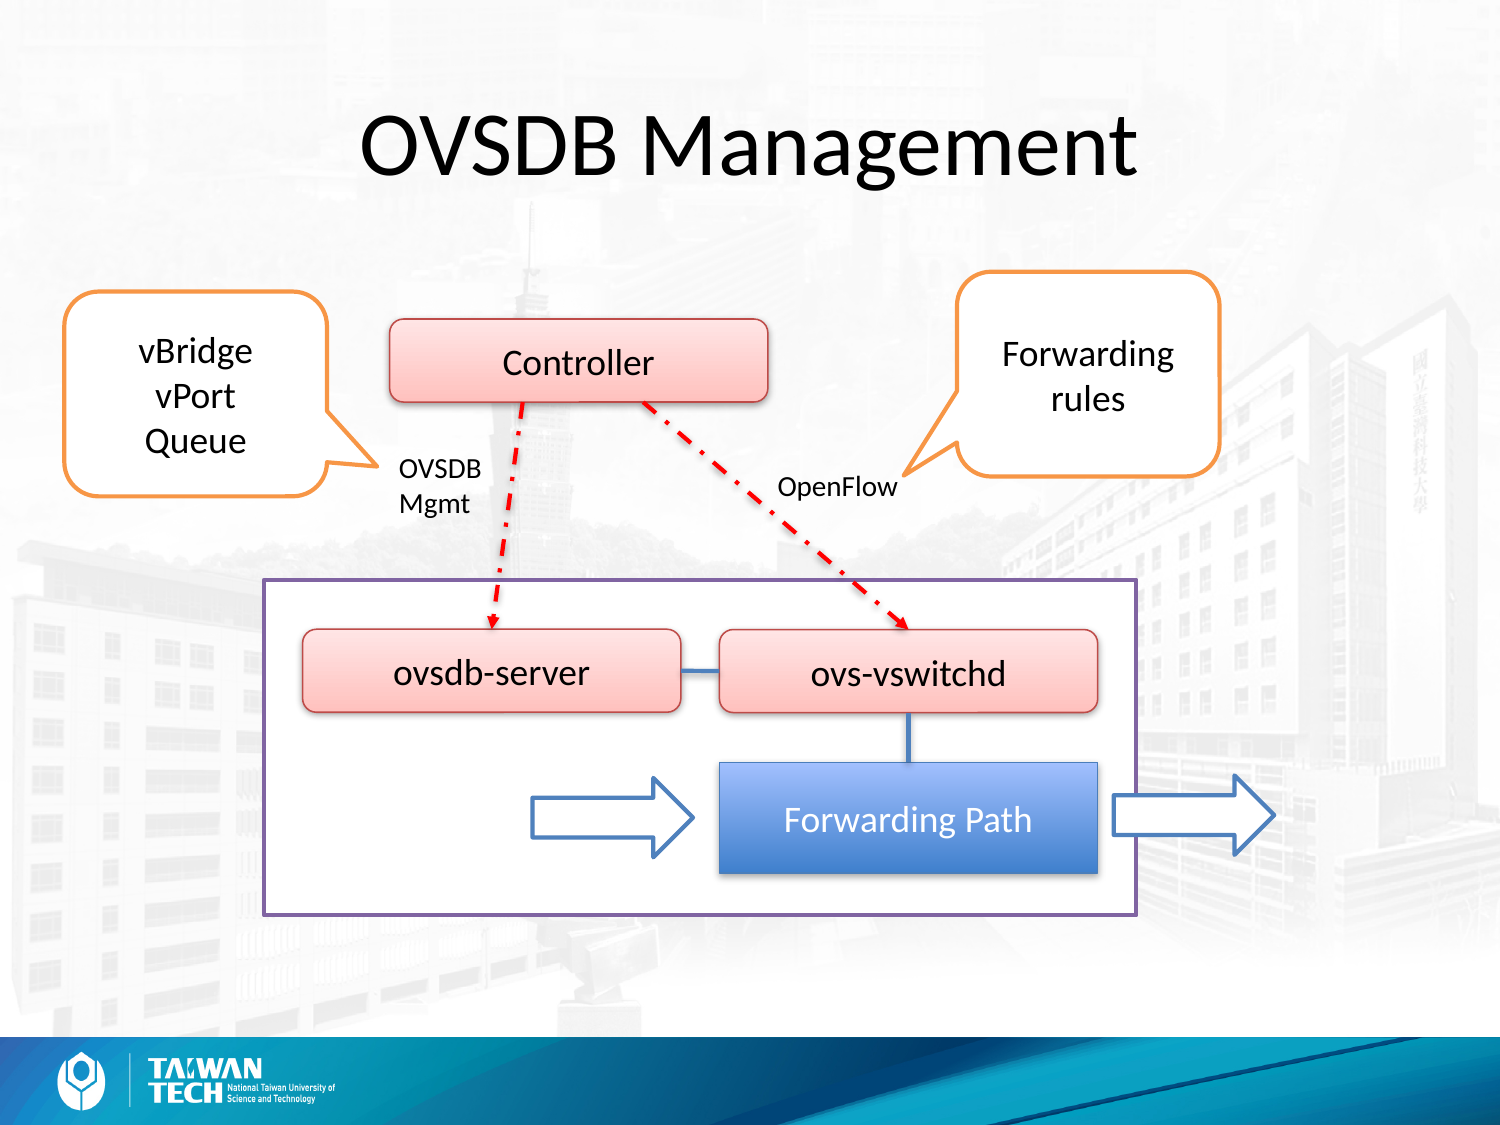

# OVSDB Management
Forwarding rules
vBridge
vPort
Queue
Controller
OVSDB
Mgmt
OpenFlow

ovsdb-server
ovs-vswitchd
Forwarding Path